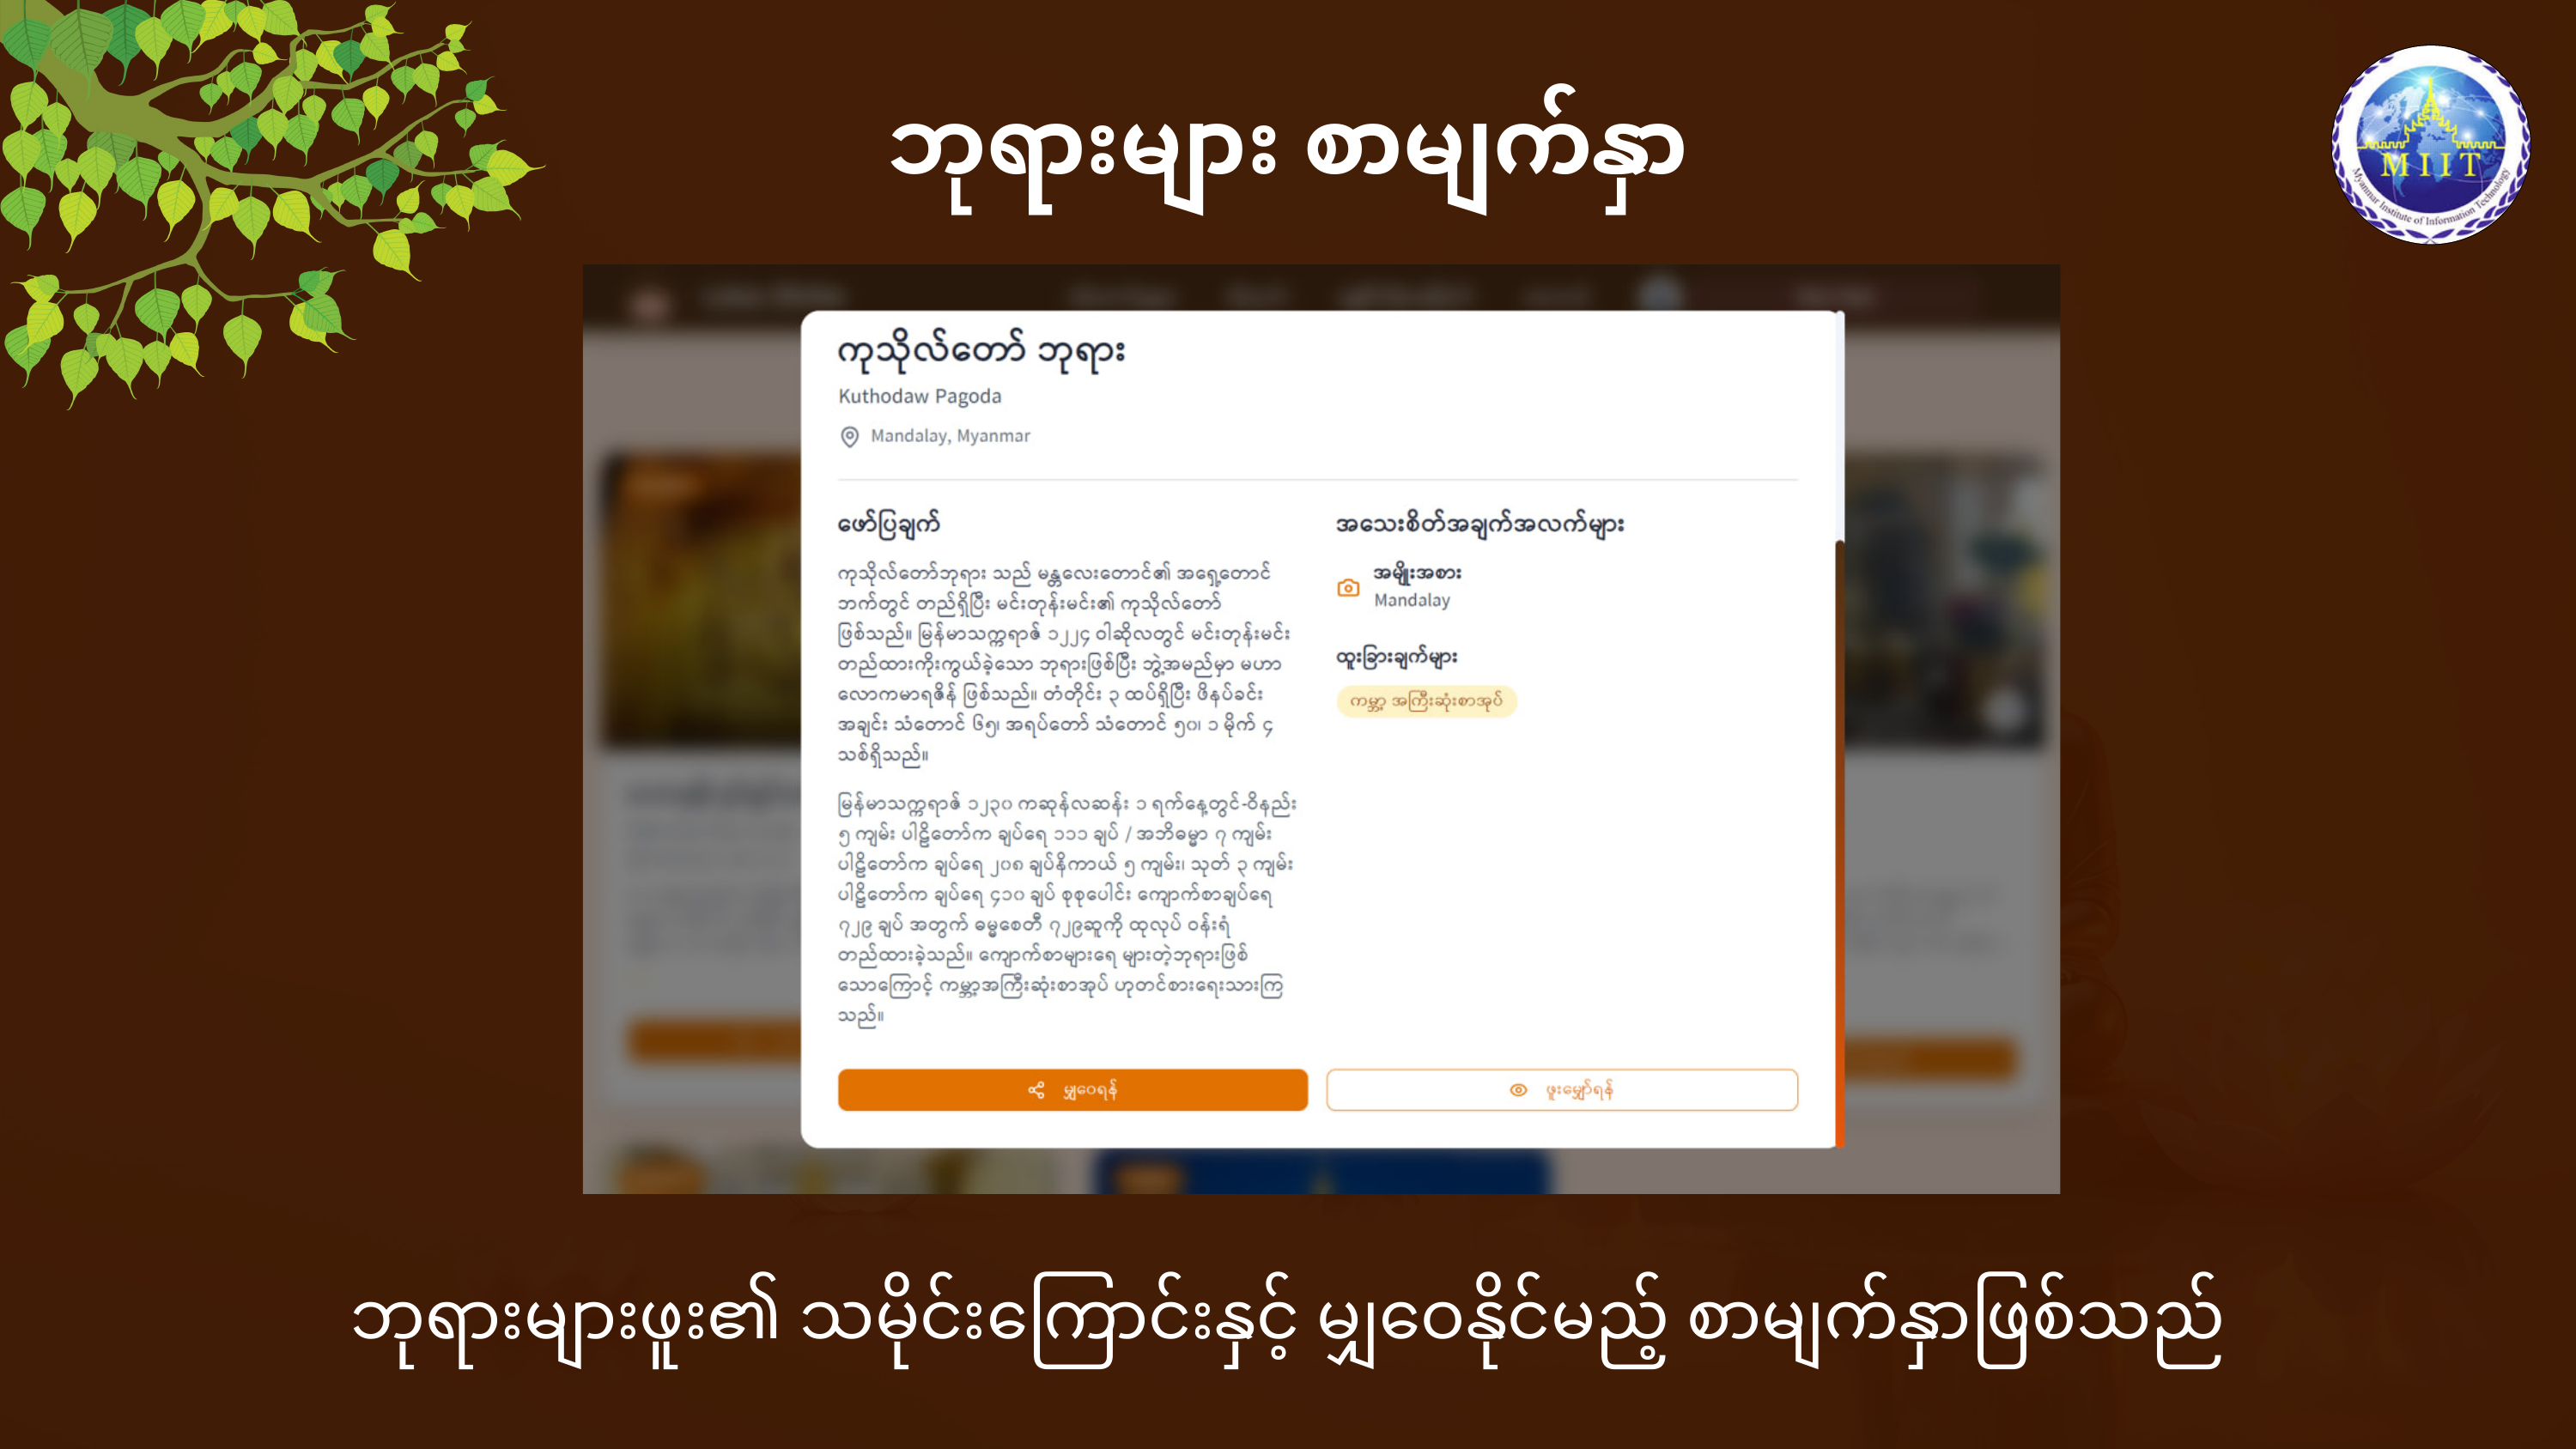

ဘုရားများ စာမျက်နှာ

ဘုရားများဖူး၏ သမိုင်းကြောင်းနှင့် မျှဝေနိုင်မည့် စာမျက်နှာဖြစ်သည်